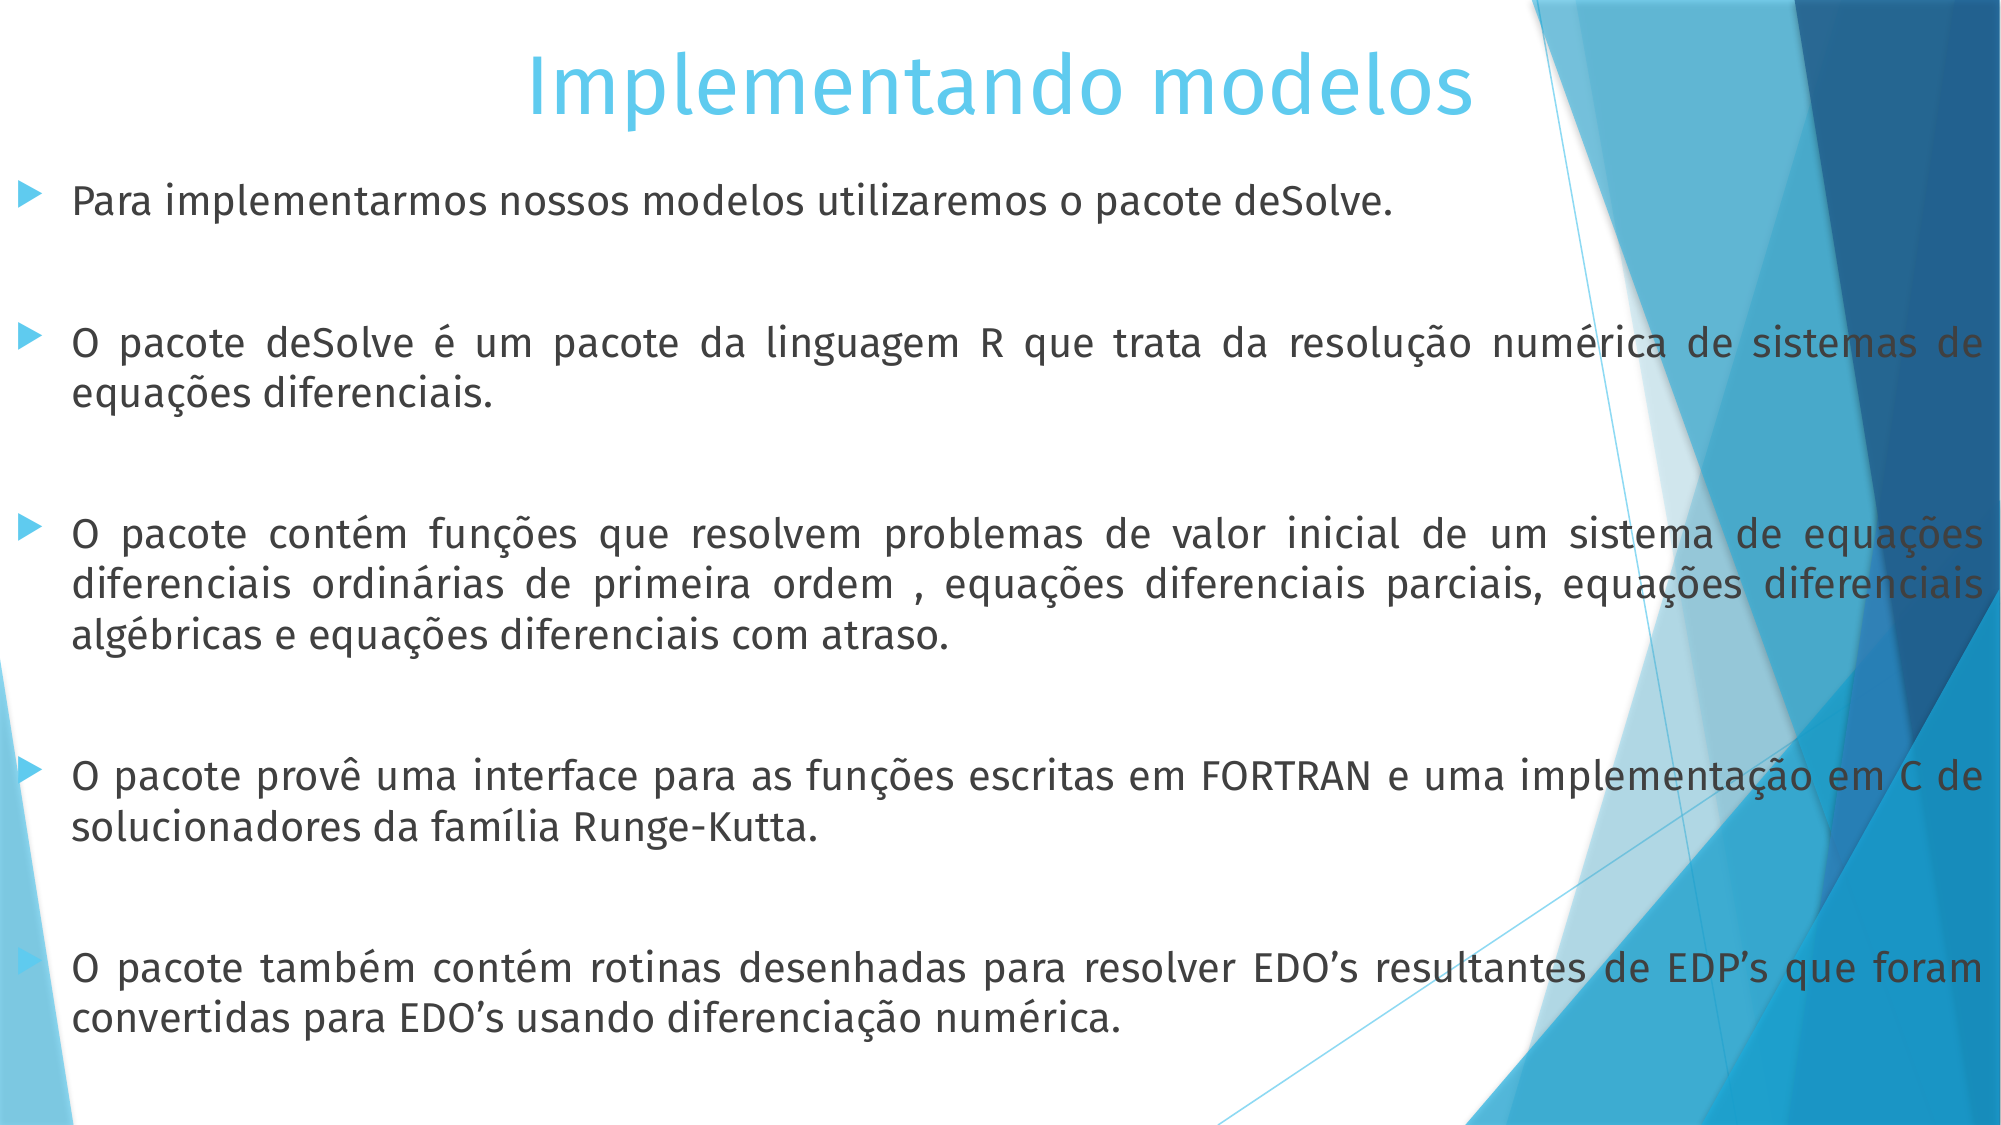

# Implementando modelos
Para implementarmos nossos modelos utilizaremos o pacote deSolve.

O pacote deSolve é um pacote da linguagem R que trata da resolução numérica de sistemas de equações diferenciais.

O pacote contém funções que resolvem problemas de valor inicial de um sistema de equações diferenciais ordinárias de primeira ordem , equações diferenciais parciais, equações diferenciais algébricas e equações diferenciais com atraso.

O pacote provê uma interface para as funções escritas em FORTRAN e uma implementação em C de solucionadores da família Runge-Kutta.

O pacote também contém rotinas desenhadas para resolver EDO’s resultantes de EDP’s que foram convertidas para EDO’s usando diferenciação numérica.